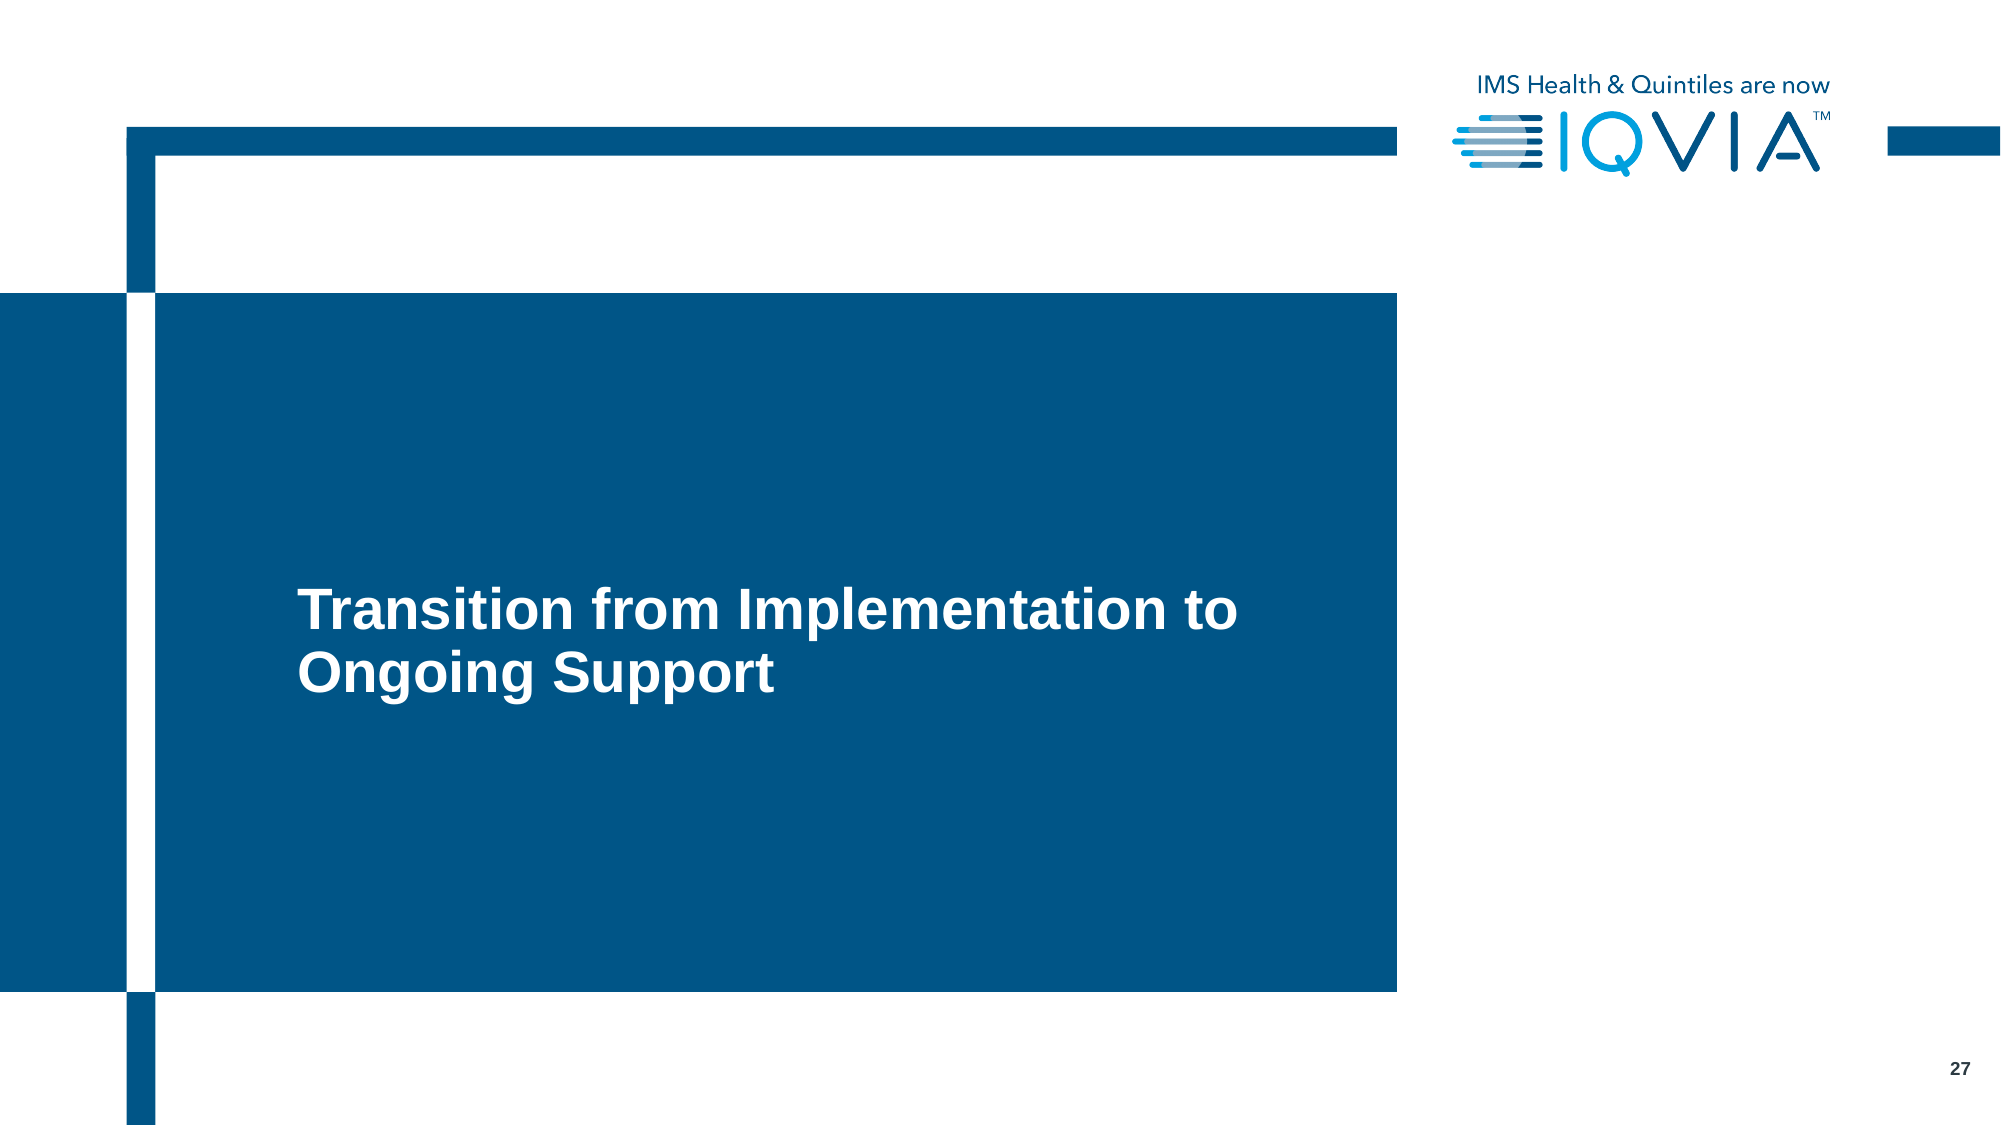

# Transition from Implementation to Ongoing Support